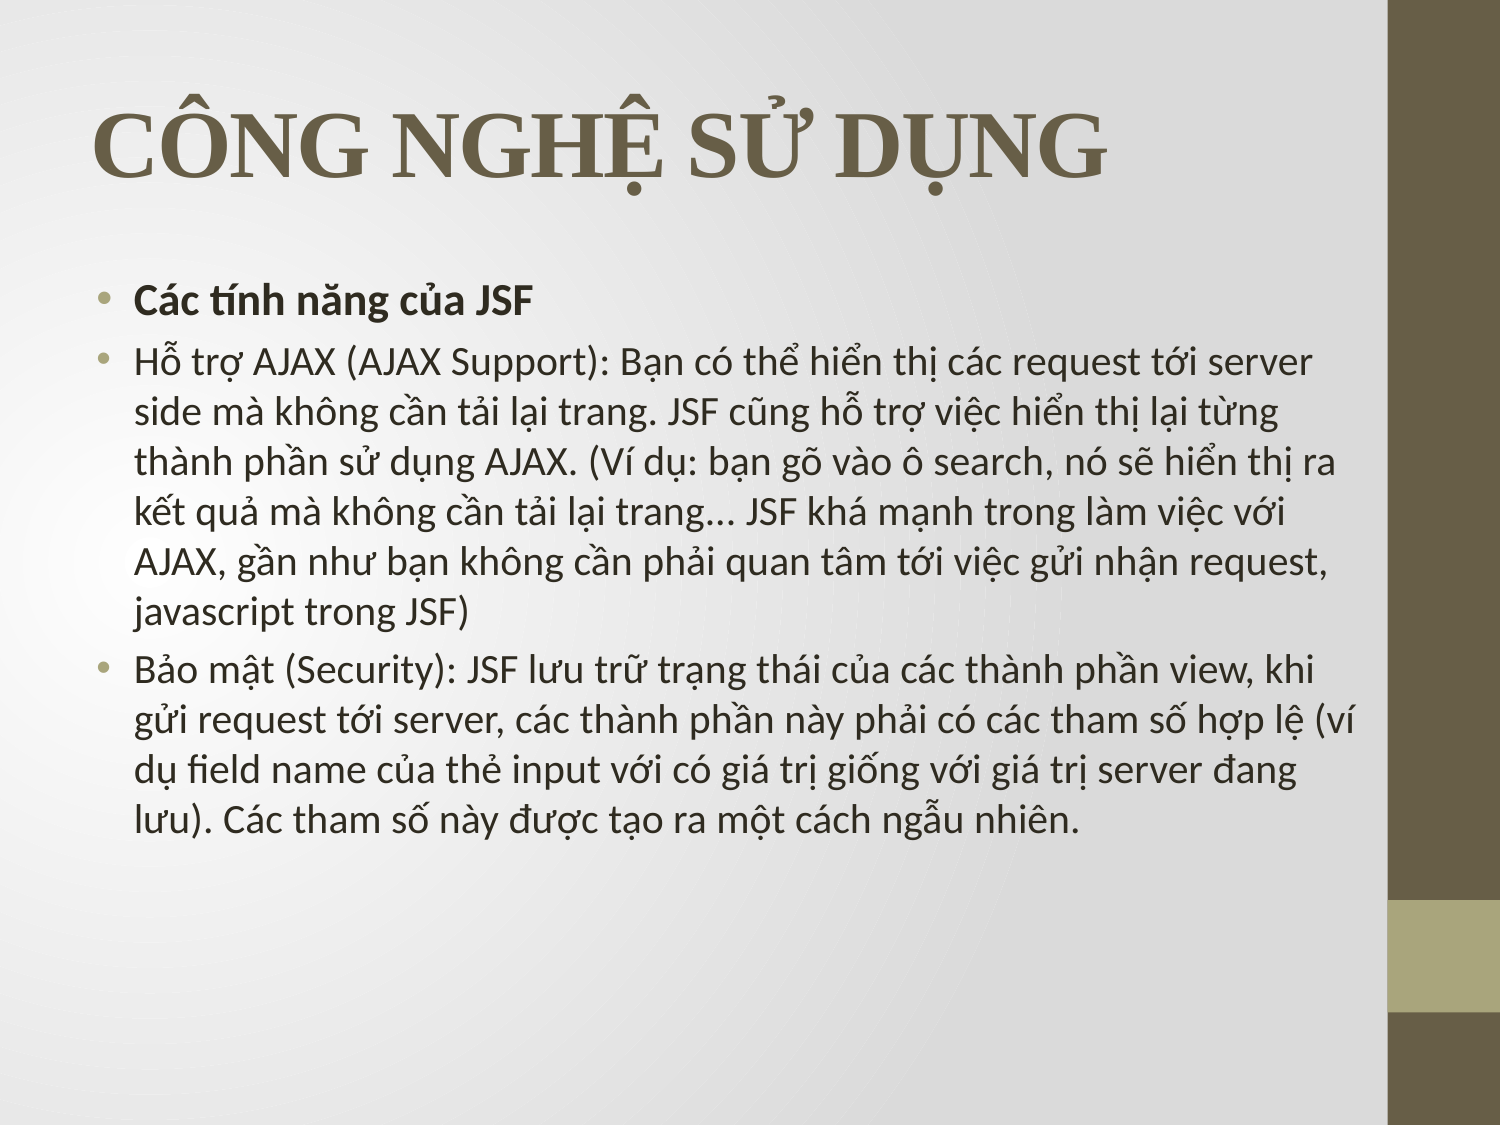

# CÔNG NGHỆ SỬ DỤNG
Các tính năng của JSF
Hỗ trợ AJAX (AJAX Support): Bạn có thể hiển thị các request tới server side mà không cần tải lại trang. JSF cũng hỗ trợ việc hiển thị lại từng thành phần sử dụng AJAX. (Ví dụ: bạn gõ vào ô search, nó sẽ hiển thị ra kết quả mà không cần tải lại trang... JSF khá mạnh trong làm việc với AJAX, gần như bạn không cần phải quan tâm tới việc gửi nhận request, javascript trong JSF)
Bảo mật (Security): JSF lưu trữ trạng thái của các thành phần view, khi gửi request tới server, các thành phần này phải có các tham số hợp lệ (ví dụ field name của thẻ input với có giá trị giống với giá trị server đang lưu). Các tham số này được tạo ra một cách ngẫu nhiên.